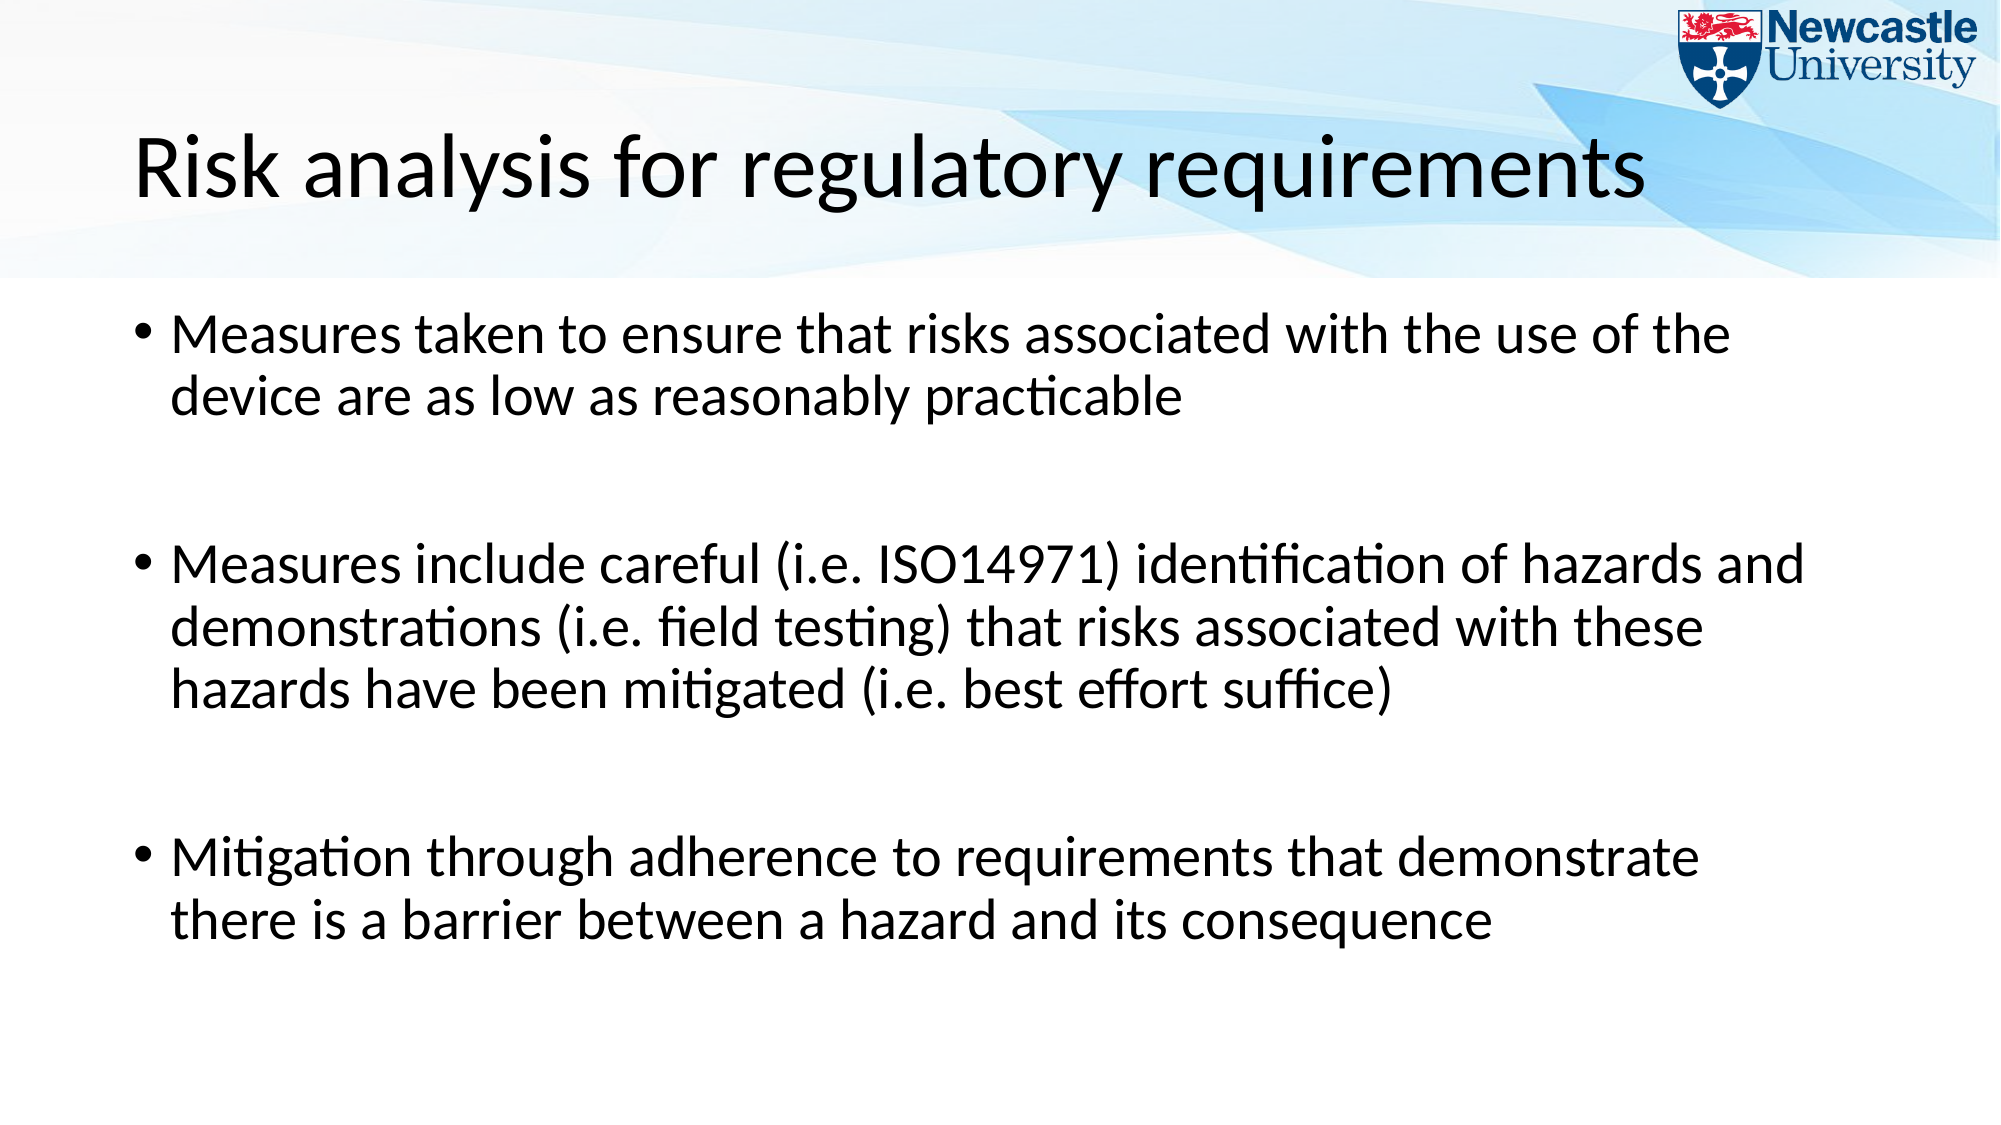

# Risk analysis for regulatory requirements
Measures taken to ensure that risks associated with the use of the device are as low as reasonably practicable

Measures include careful (i.e. ISO14971) identification of hazards and demonstrations (i.e. field testing) that risks associated with these hazards have been mitigated (i.e. best effort suffice)

Mitigation through adherence to requirements that demonstrate there is a barrier between a hazard and its consequence